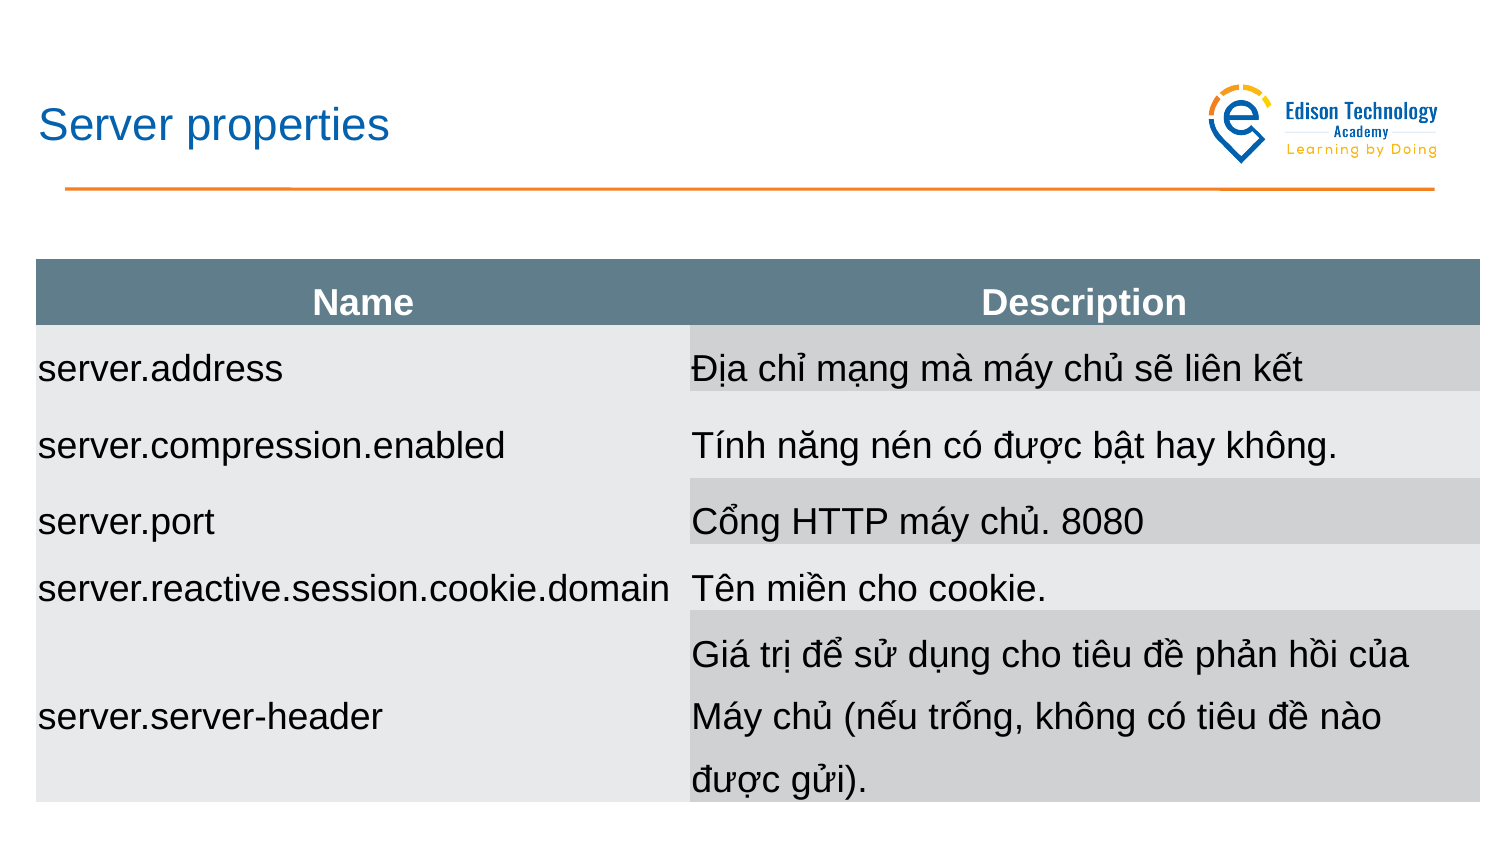

# Server properties
| Name | Description |
| --- | --- |
| server.address | Địa chỉ mạng mà máy chủ sẽ liên kết |
| server.compression.enabled | Tính năng nén có được bật hay không. |
| server.port | Cổng HTTP máy chủ. 8080 |
| server.reactive.session.cookie.domain | Tên miền cho cookie. |
| server.server-header | Giá trị để sử dụng cho tiêu đề phản hồi của Máy chủ (nếu trống, không có tiêu đề nào được gửi). |